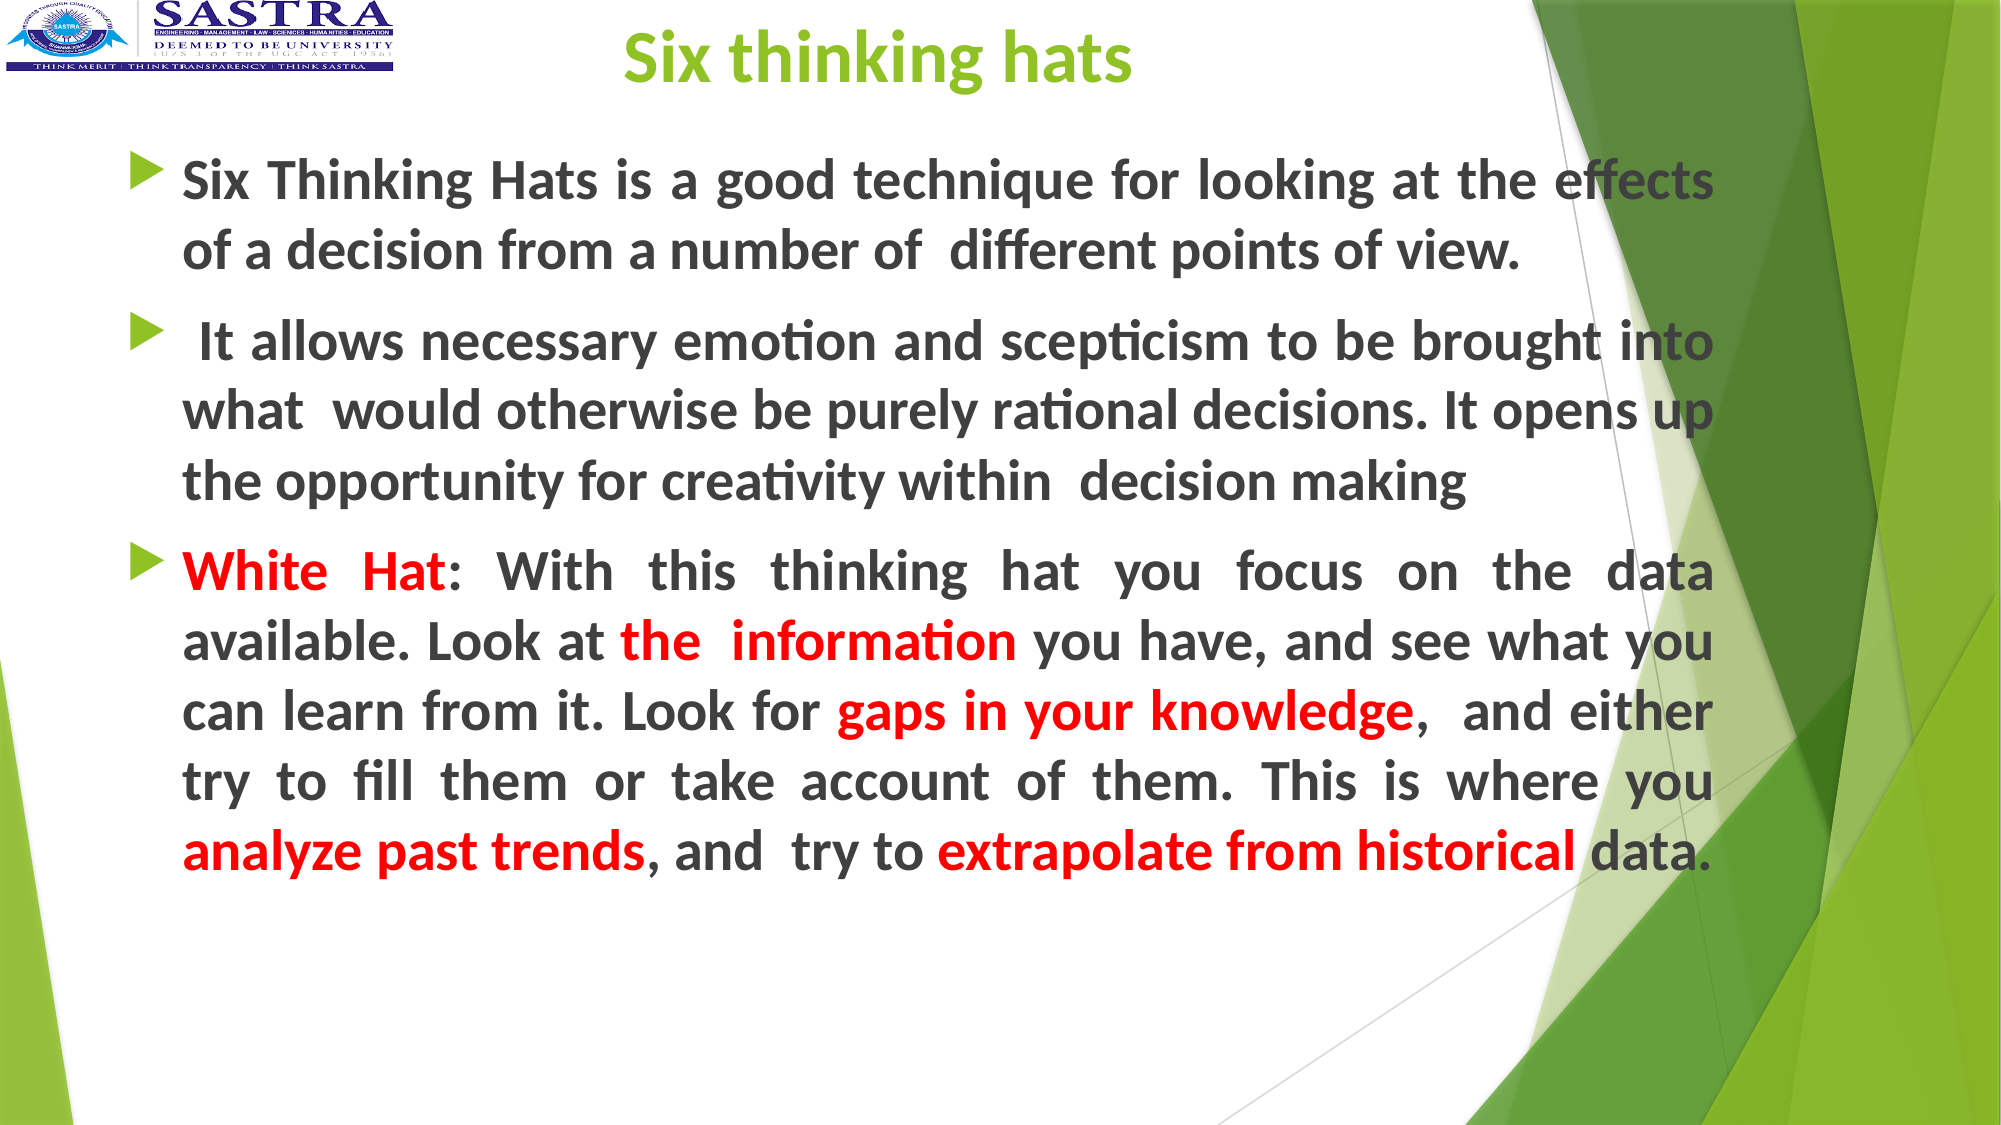

# Six thinking hats
Six Thinking Hats is a good technique for looking at the effects of a decision from a number of  different points of view.
 It allows necessary emotion and scepticism to be brought into what  would otherwise be purely rational decisions. It opens up the opportunity for creativity within  decision making
White Hat: With this thinking hat you focus on the data available. Look at the  information you have, and see what you can learn from it. Look for gaps in your knowledge,  and either try to fill them or take account of them. This is where you analyze past trends, and  try to extrapolate from historical data.